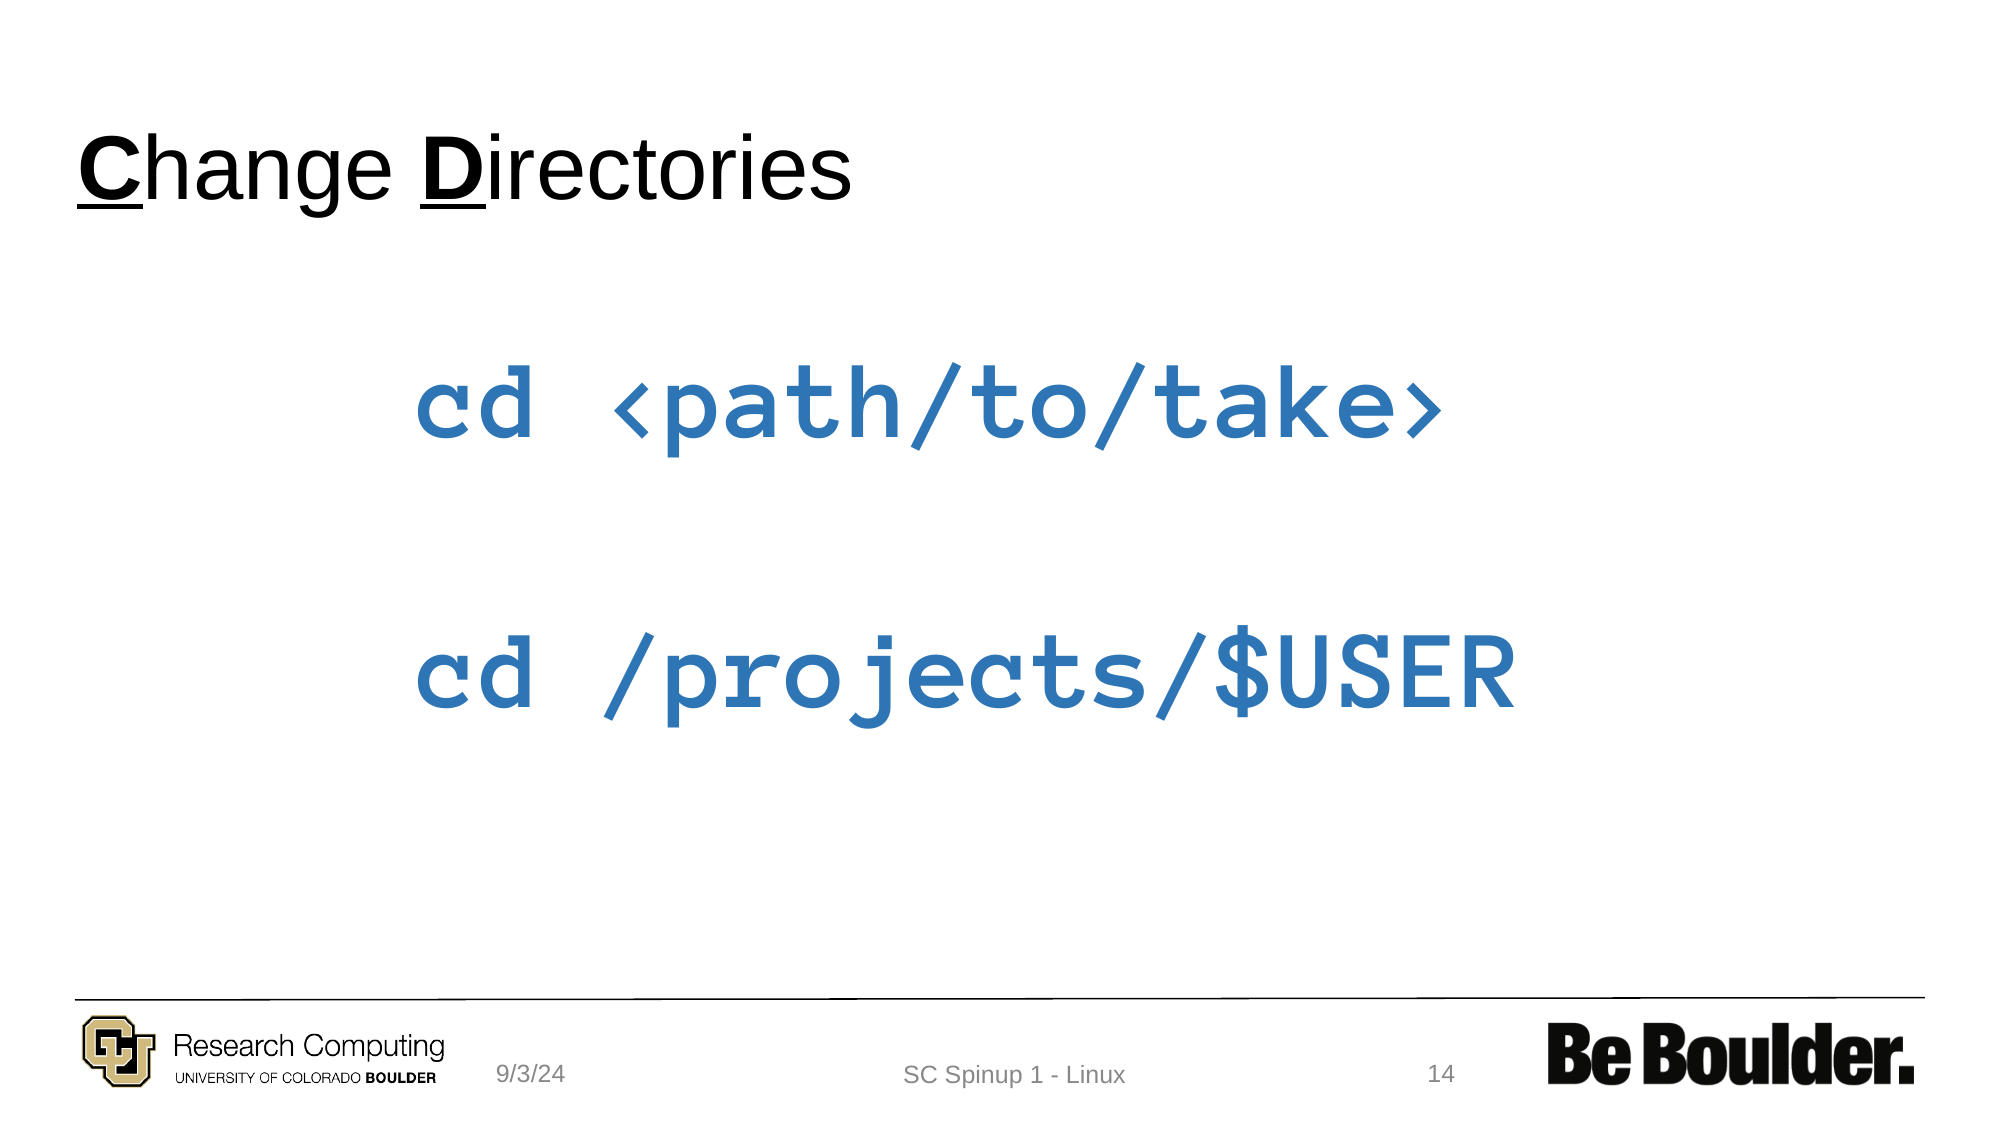

# Change Directories
cd <path/to/take>

cd /projects/$USER
9/3/24
14
SC Spinup 1 - Linux